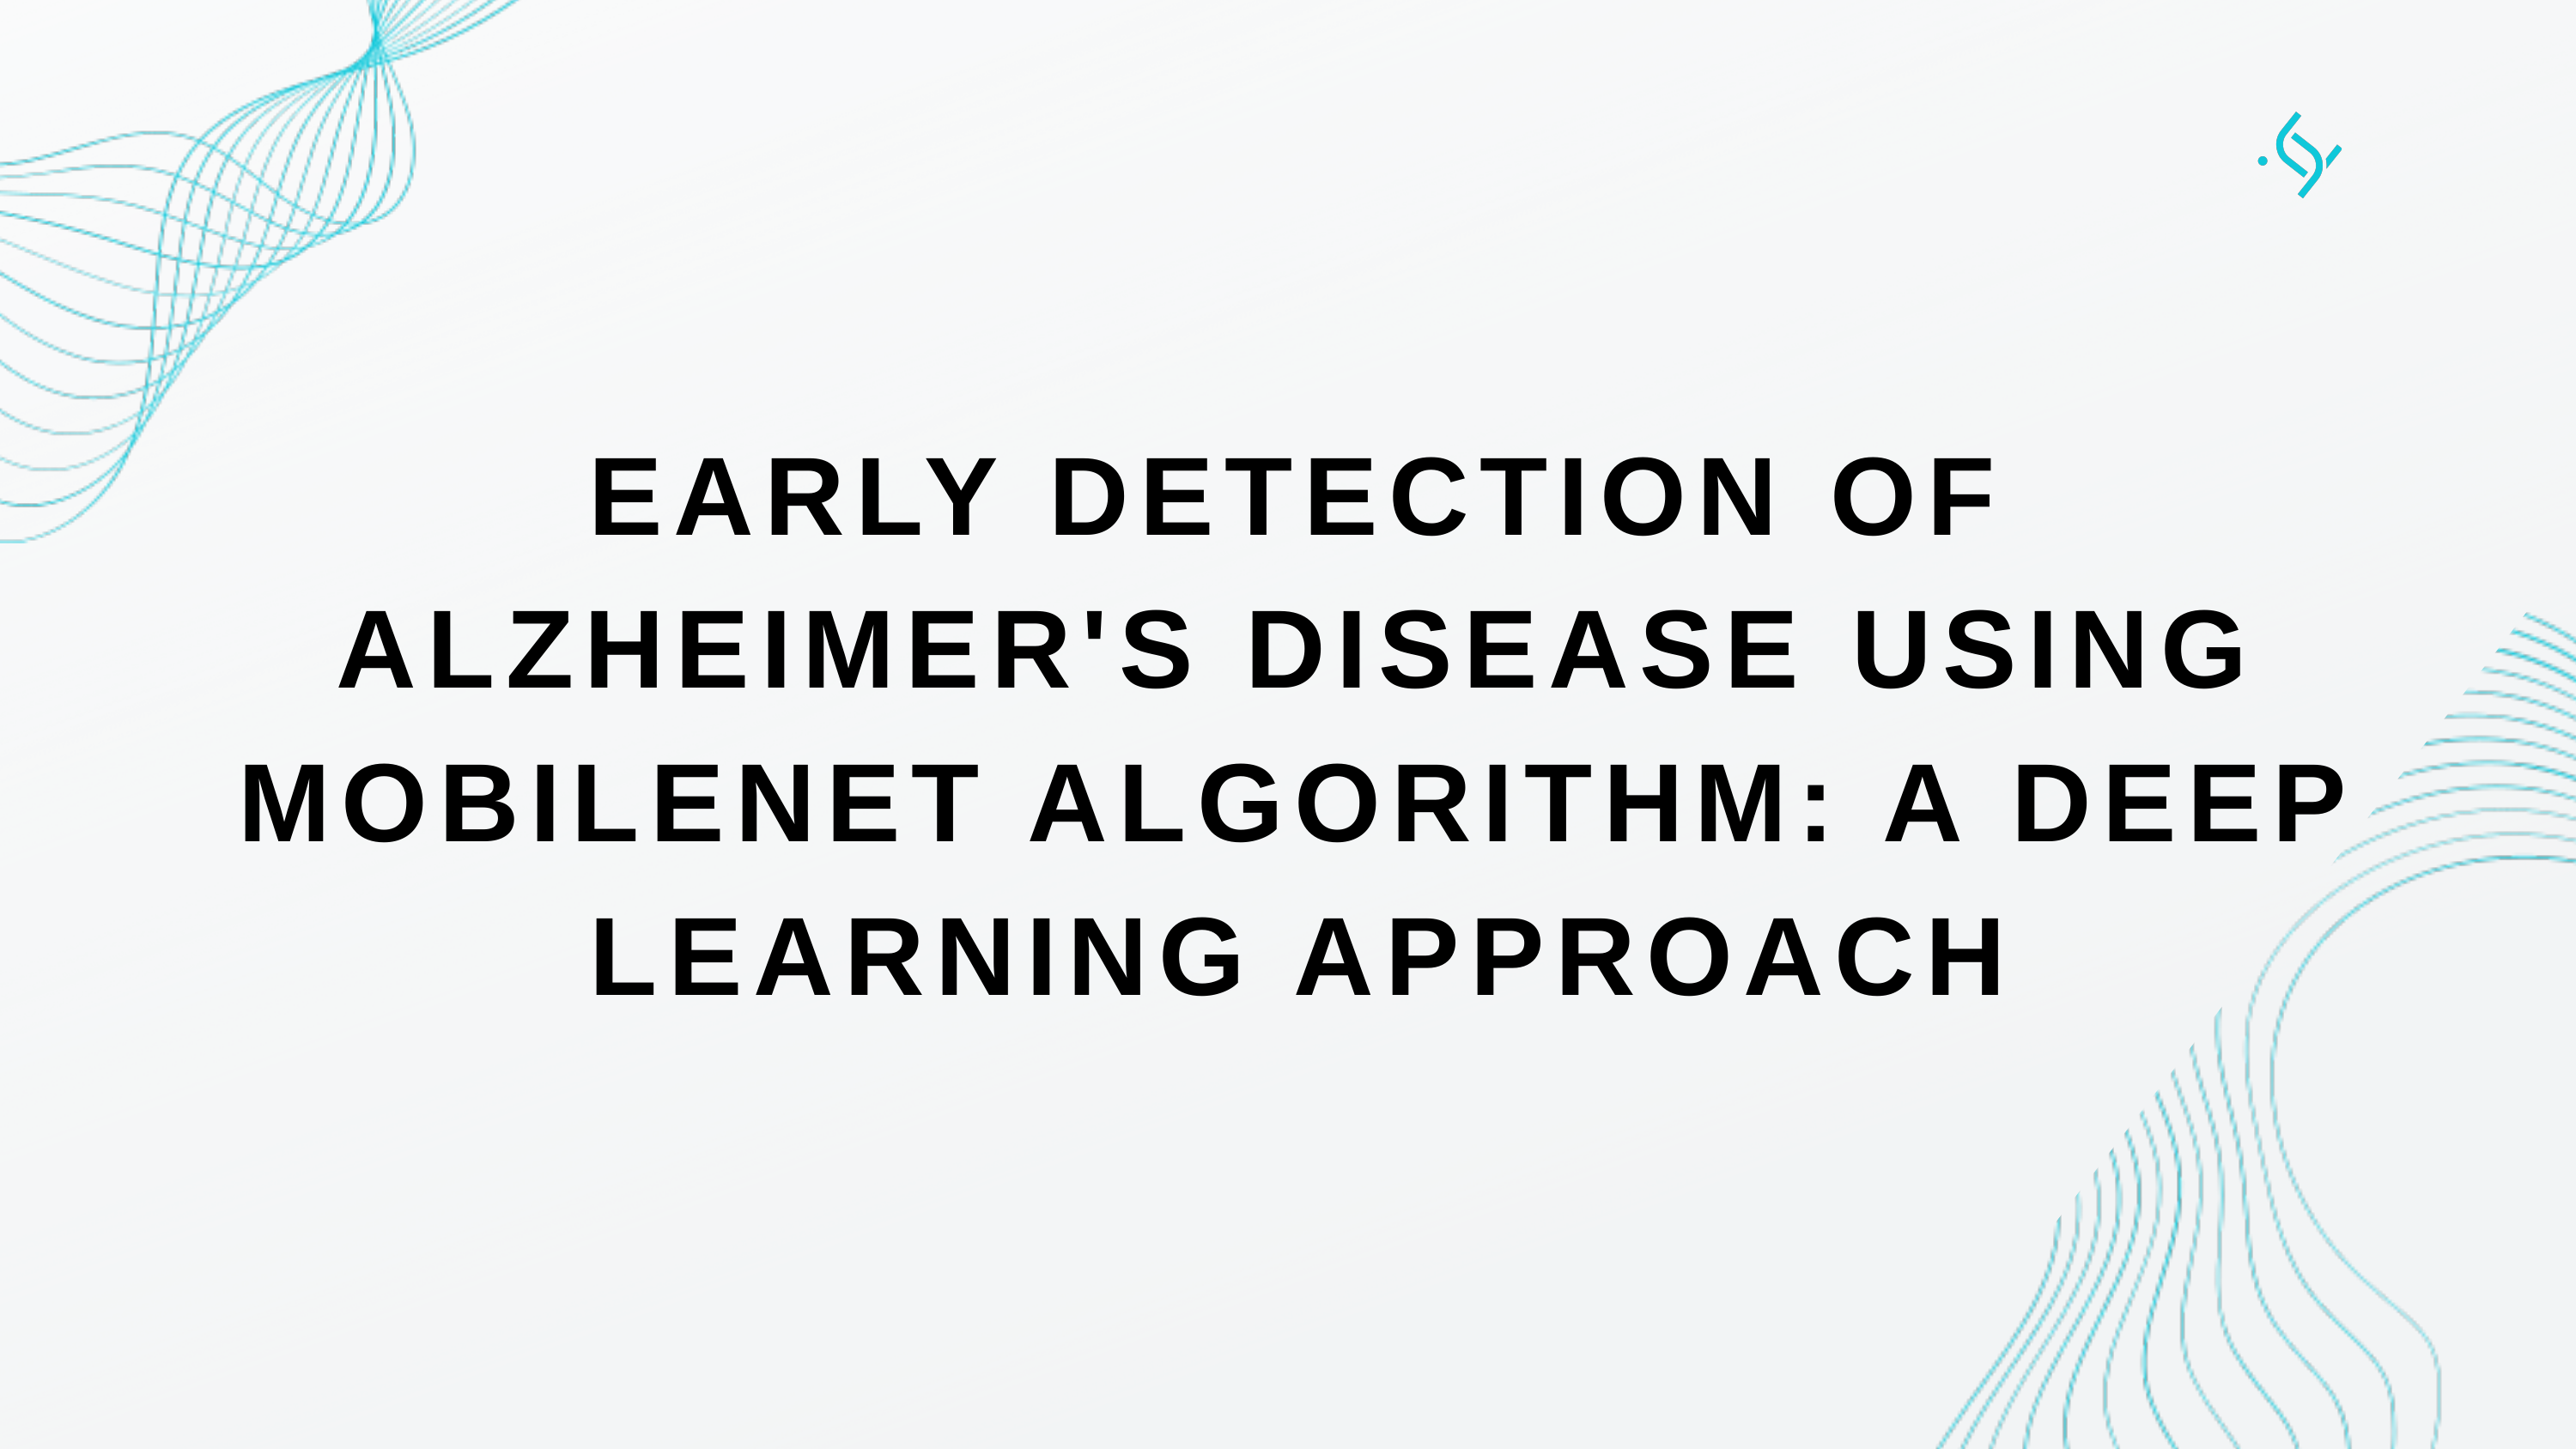

EARLY DETECTION OF ALZHEIMER'S DISEASE USING MOBILENET ALGORITHM: A DEEP LEARNING APPROACH